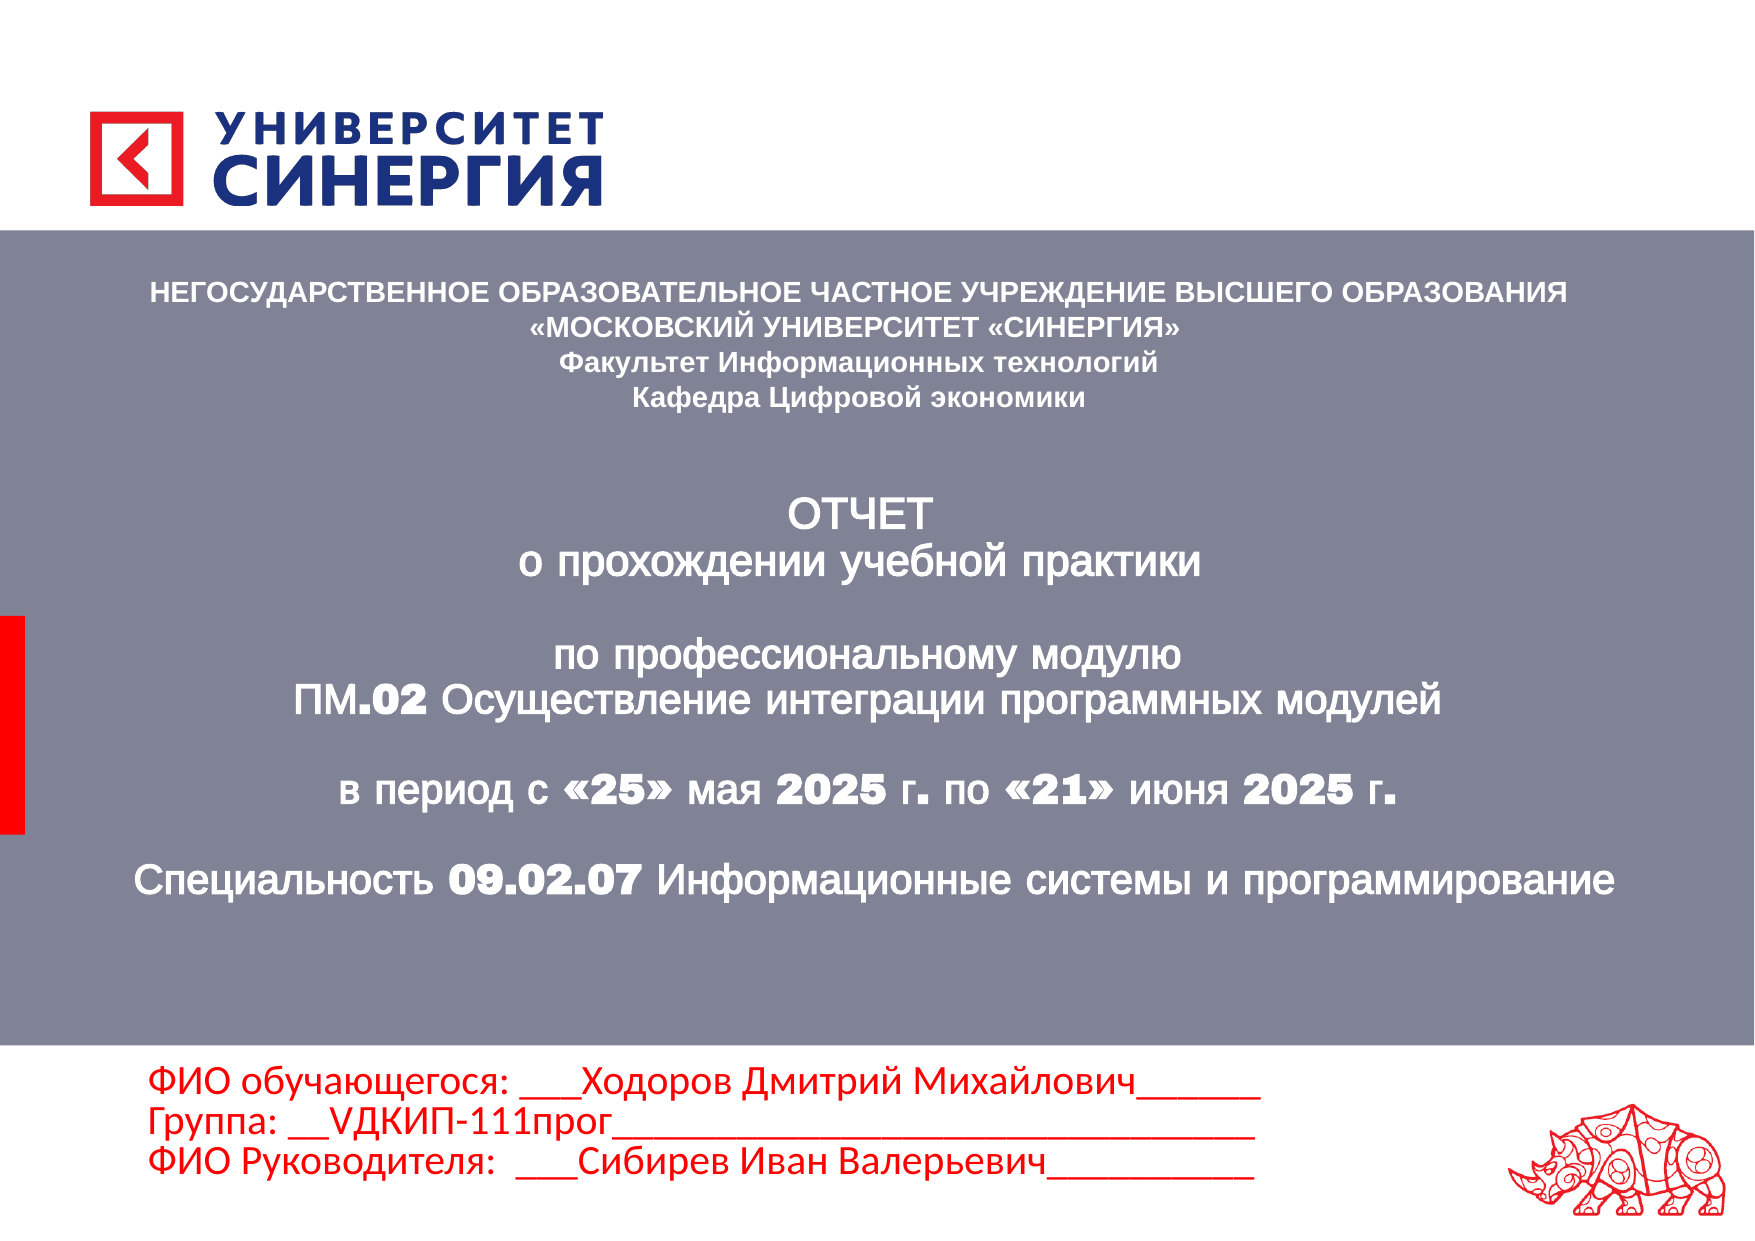

НЕГОСУДАРСТВЕННОЕ ОБРАЗОВАТЕЛЬНОЕ ЧАСТНОЕ УЧРЕЖДЕНИЕ ВЫСШЕГО ОБРАЗОВАНИЯ
«МОСКОВСКИЙ УНИВЕРСИТЕТ «СИНЕРГИЯ»
Факультет Информационных технологий
Кафедра Цифровой экономики
# ОТЧЕТ о прохождении учебной практики по профессиональному модулю ПМ.02 Осуществление интеграции программных модулей в период с «25» мая 2025 г. по «21» июня 2025 г. Специальность 09.02.07 Информационные системы и программирование

ФИО обучающегося: ___Ходоров Дмитрий Михайлович______
Группа: __VДКИП-111прог_______________________________
ФИО Руководителя:  ___Сибирев Иван Валерьевич__________